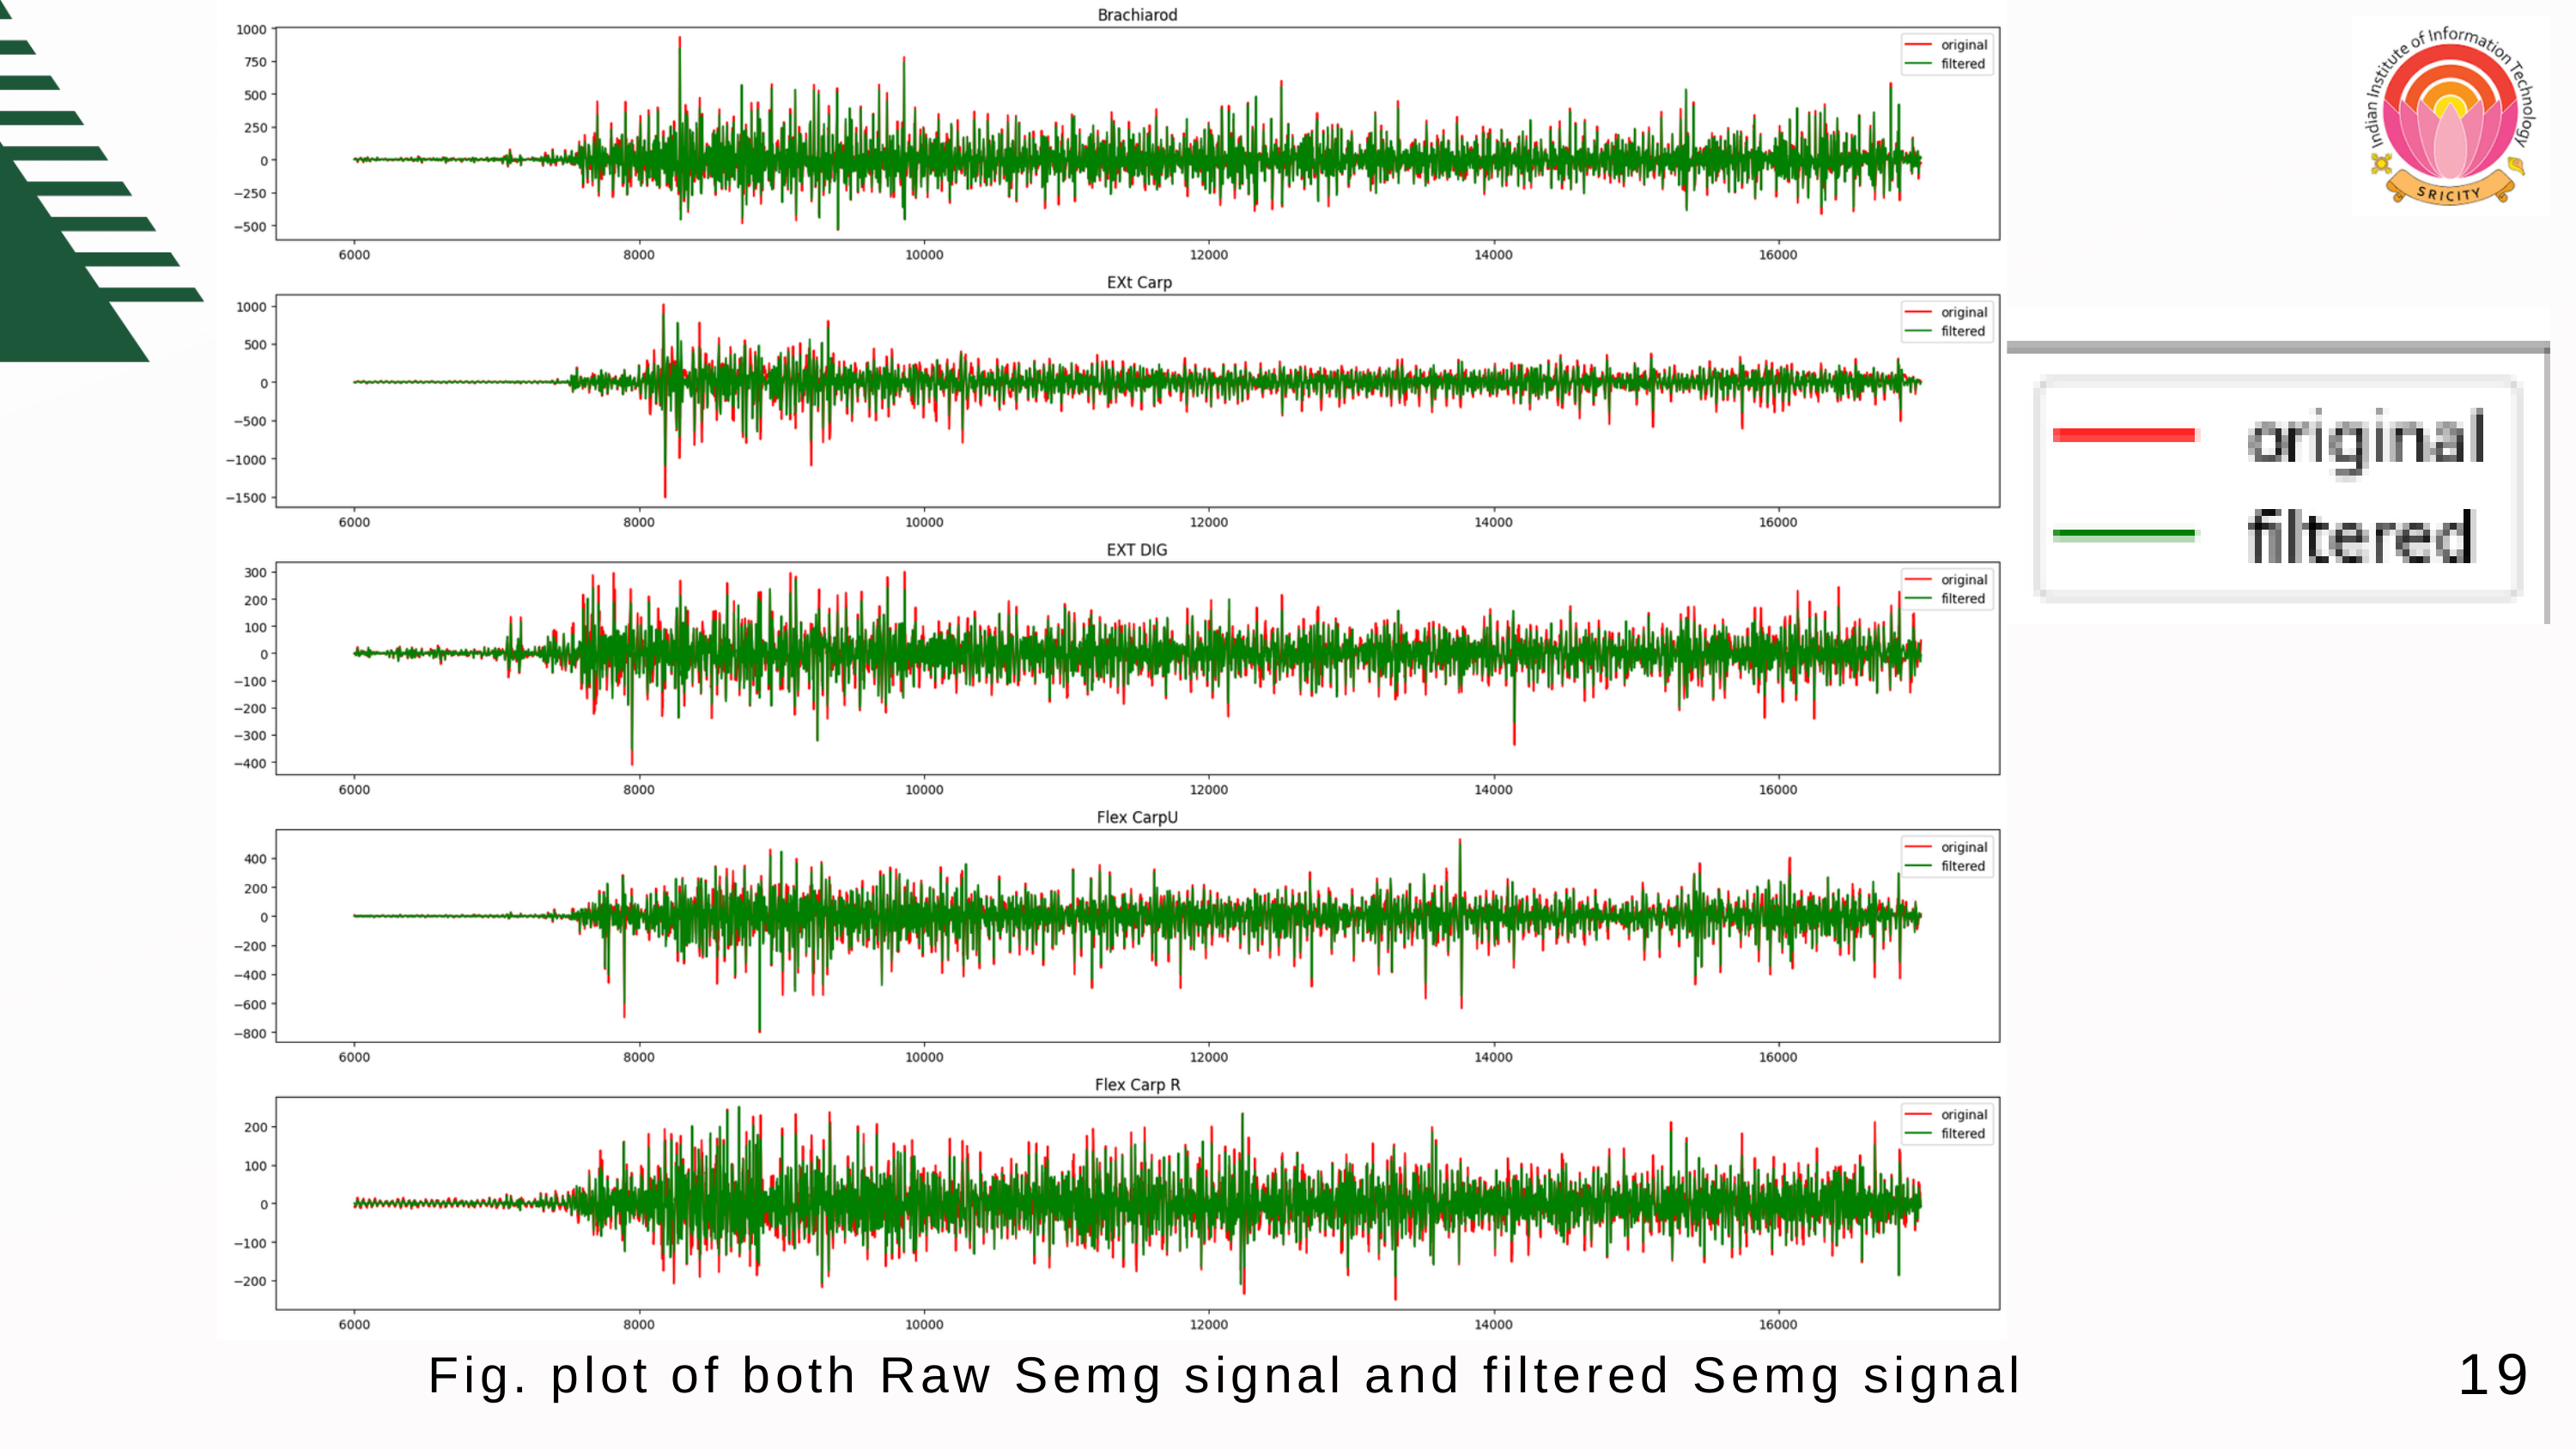

19
Fig. plot of both Raw Semg signal and filtered Semg signal